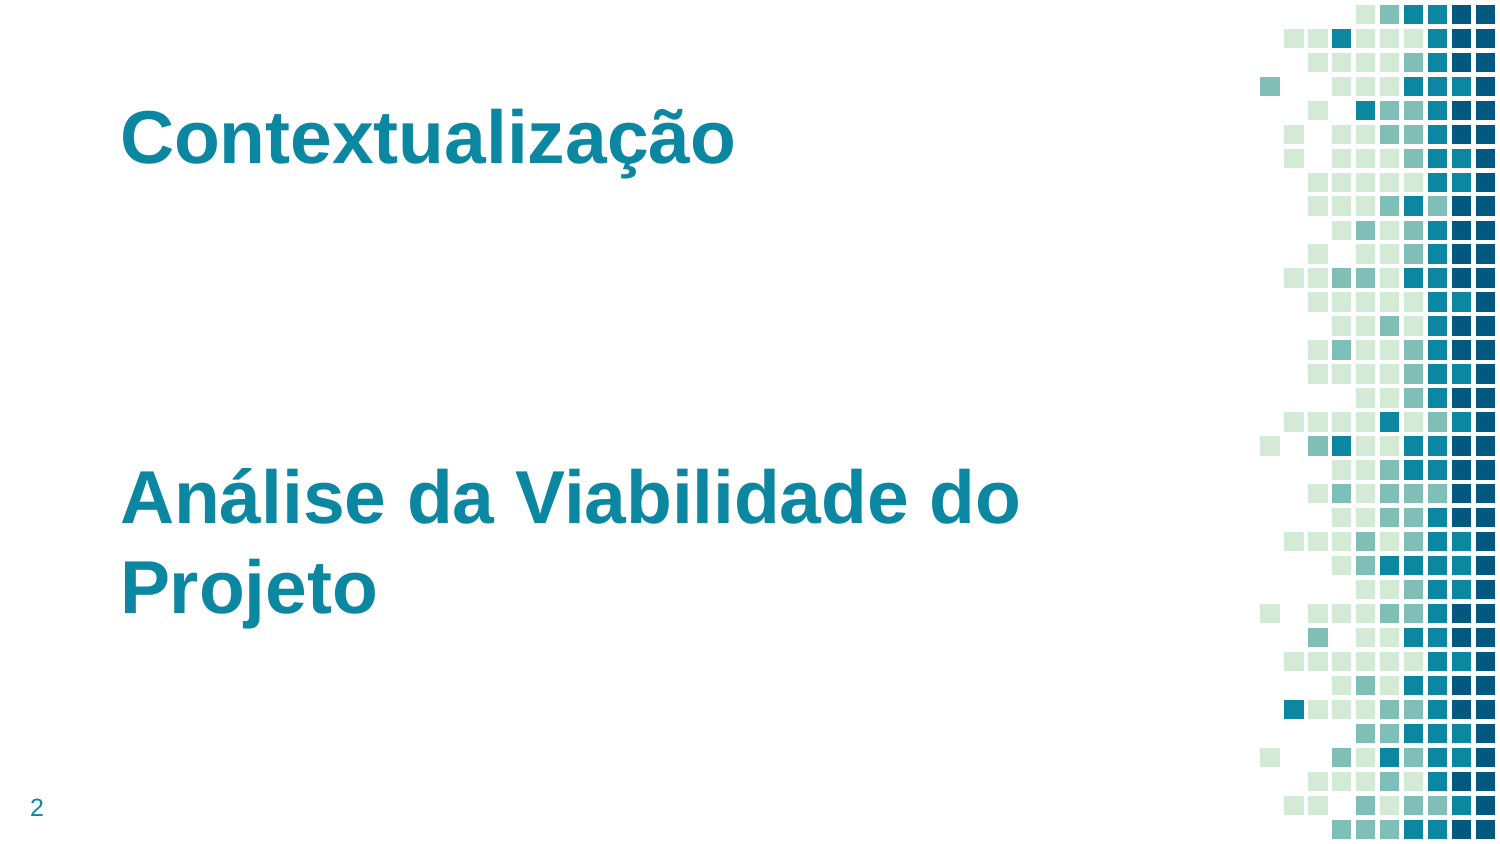

# Contextualização Análise da Viabilidade do Projeto
2